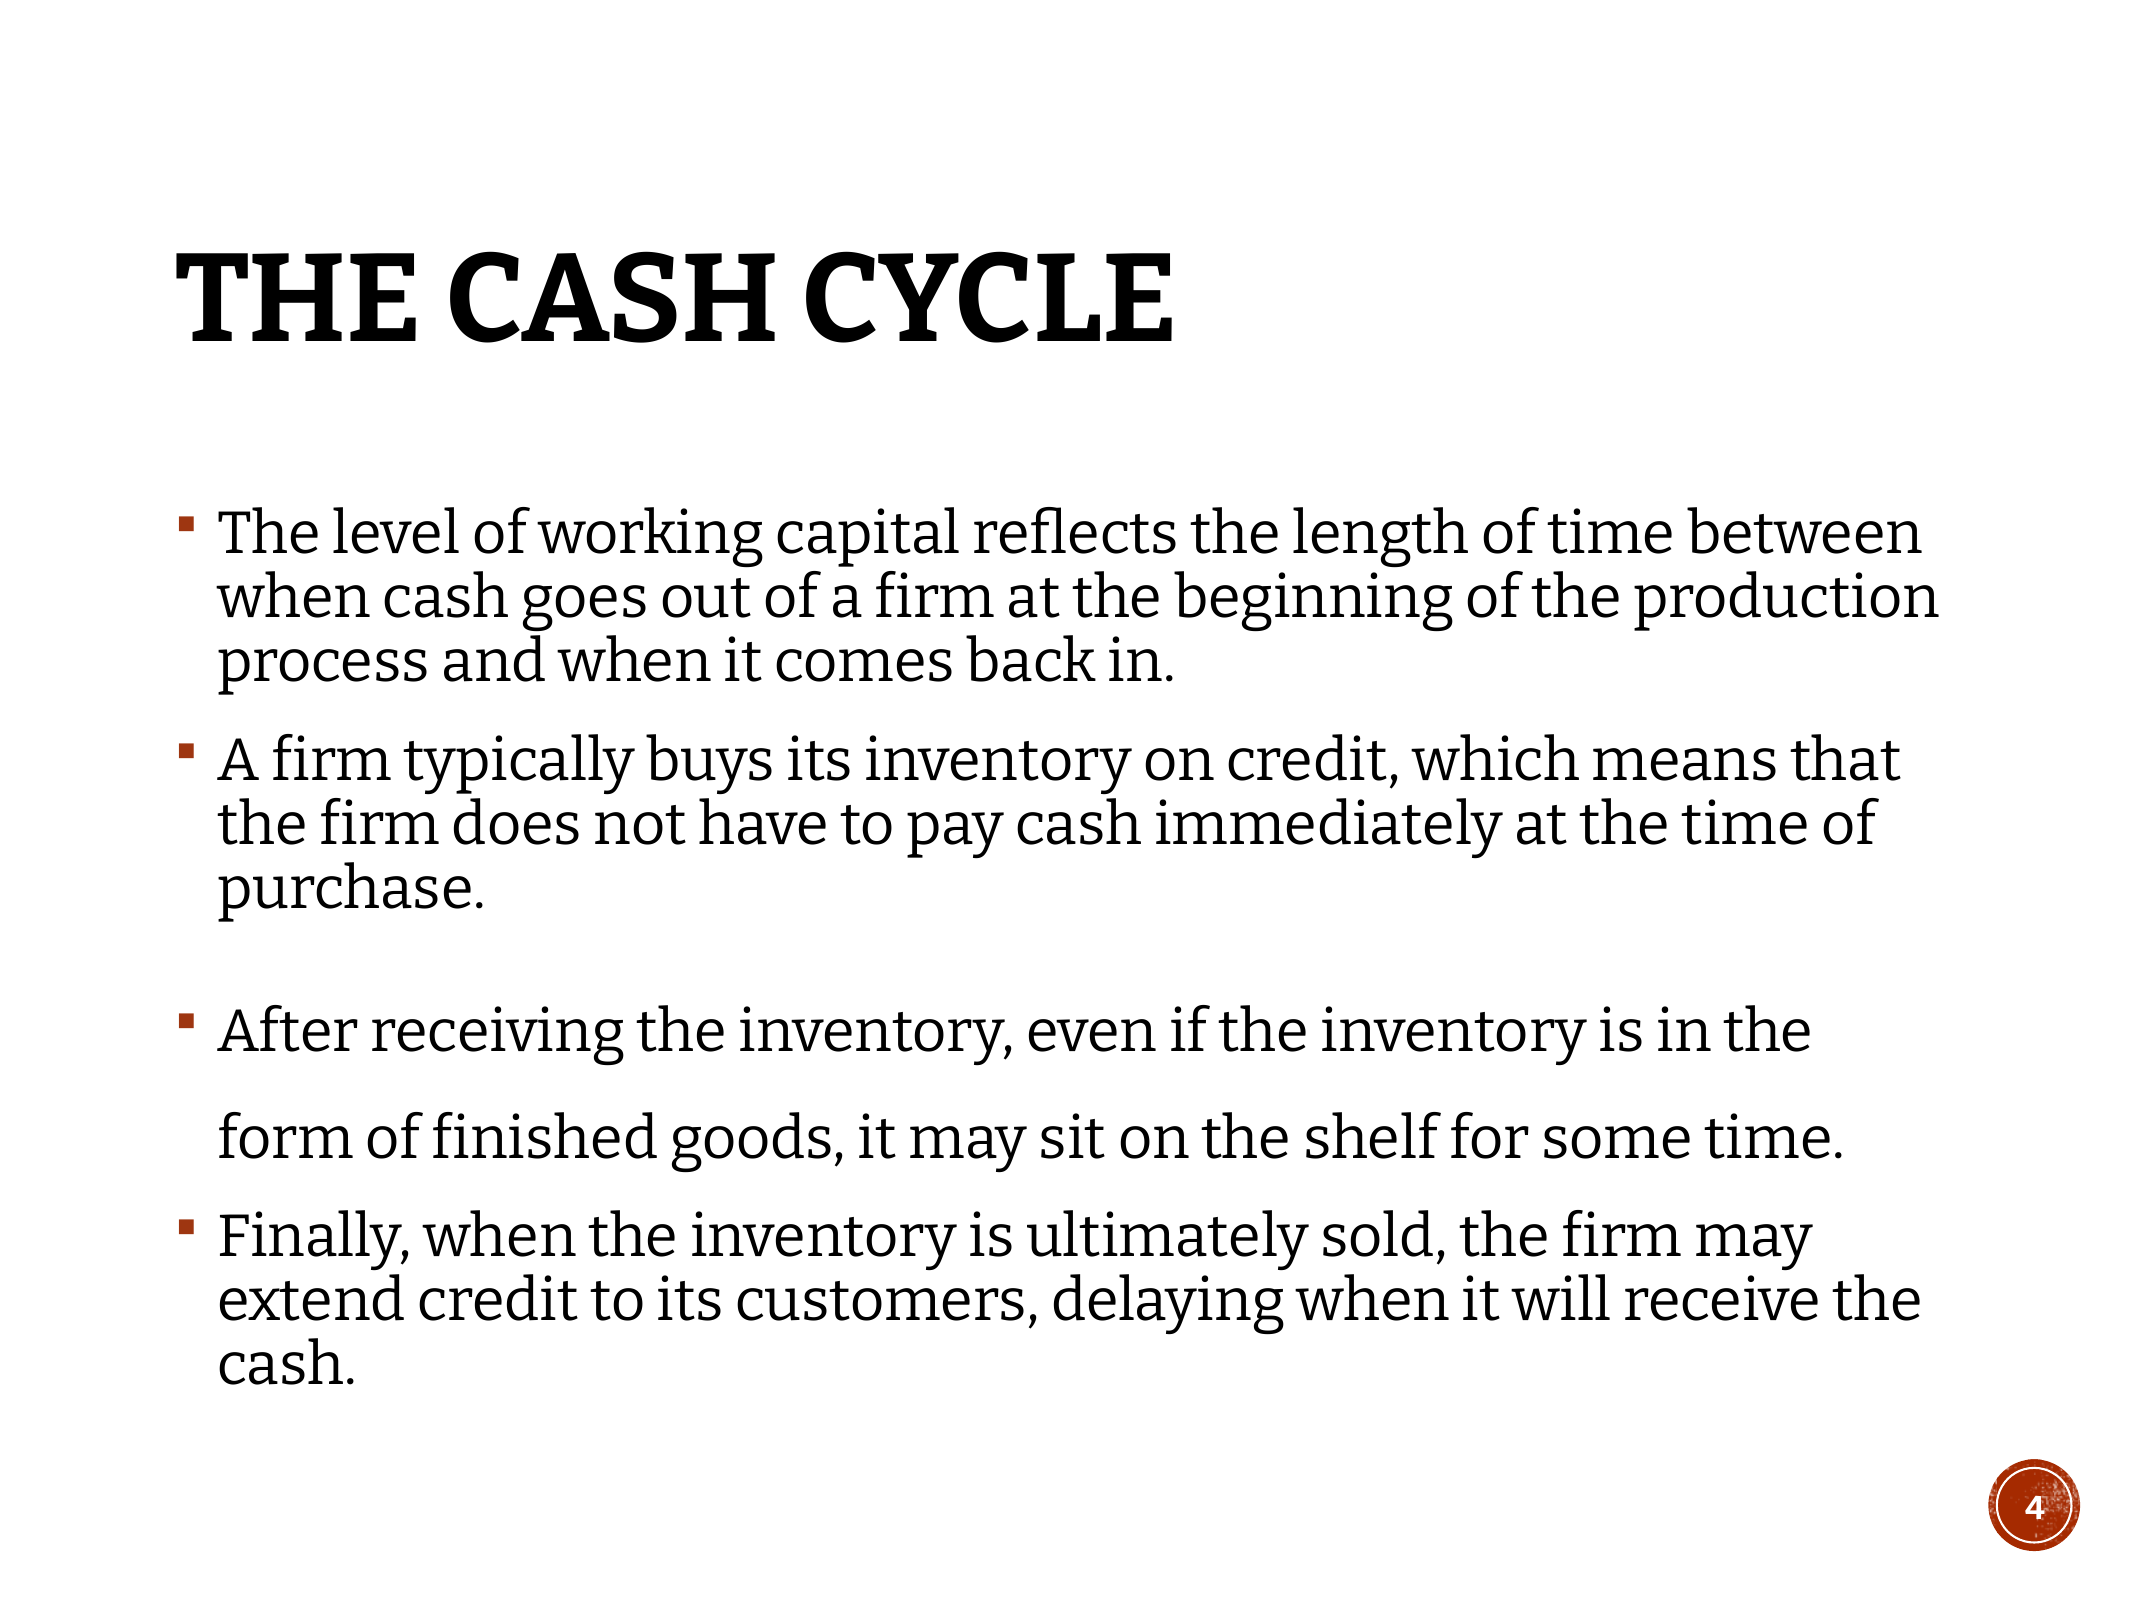

# The Cash Cycle
The level of working capital reflects the length of time between when cash goes out of a firm at the beginning of the production process and when it comes back in.
A firm typically buys its inventory on credit, which means that the firm does not have to pay cash immediately at the time of purchase.
After receiving the inventory, even if the inventory is in the form of finished goods, it may sit on the shelf for some time.
Finally, when the inventory is ultimately sold, the firm may extend credit to its customers, delaying when it will receive the cash.

4